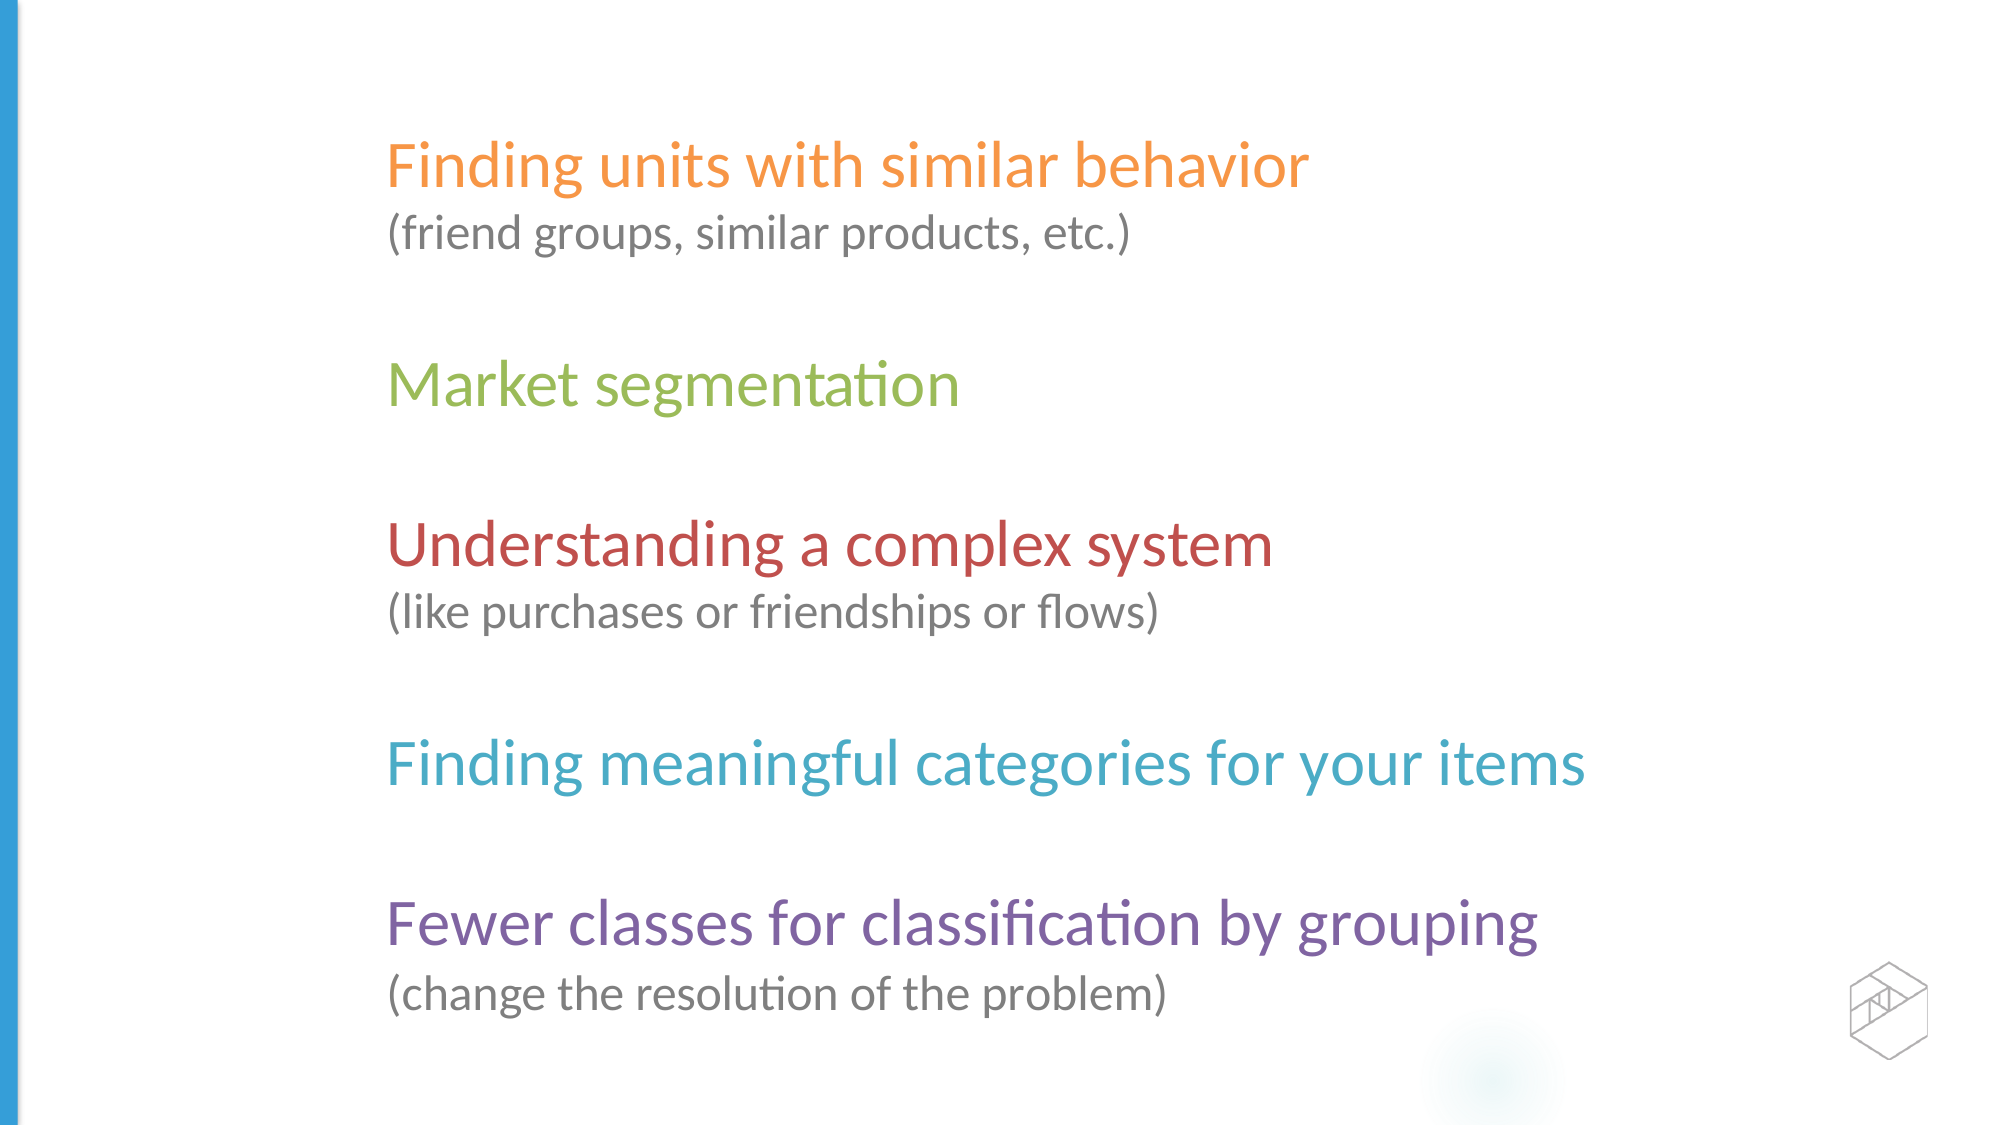

Finding units with similar behavior
(friend groups, similar products, etc.)
Market segmentation

Understanding a complex system
(like purchases or friendships or ﬂows)

Finding meaningful categories for your items

Fewer classes for classification by grouping
(change the resolution of the problem)